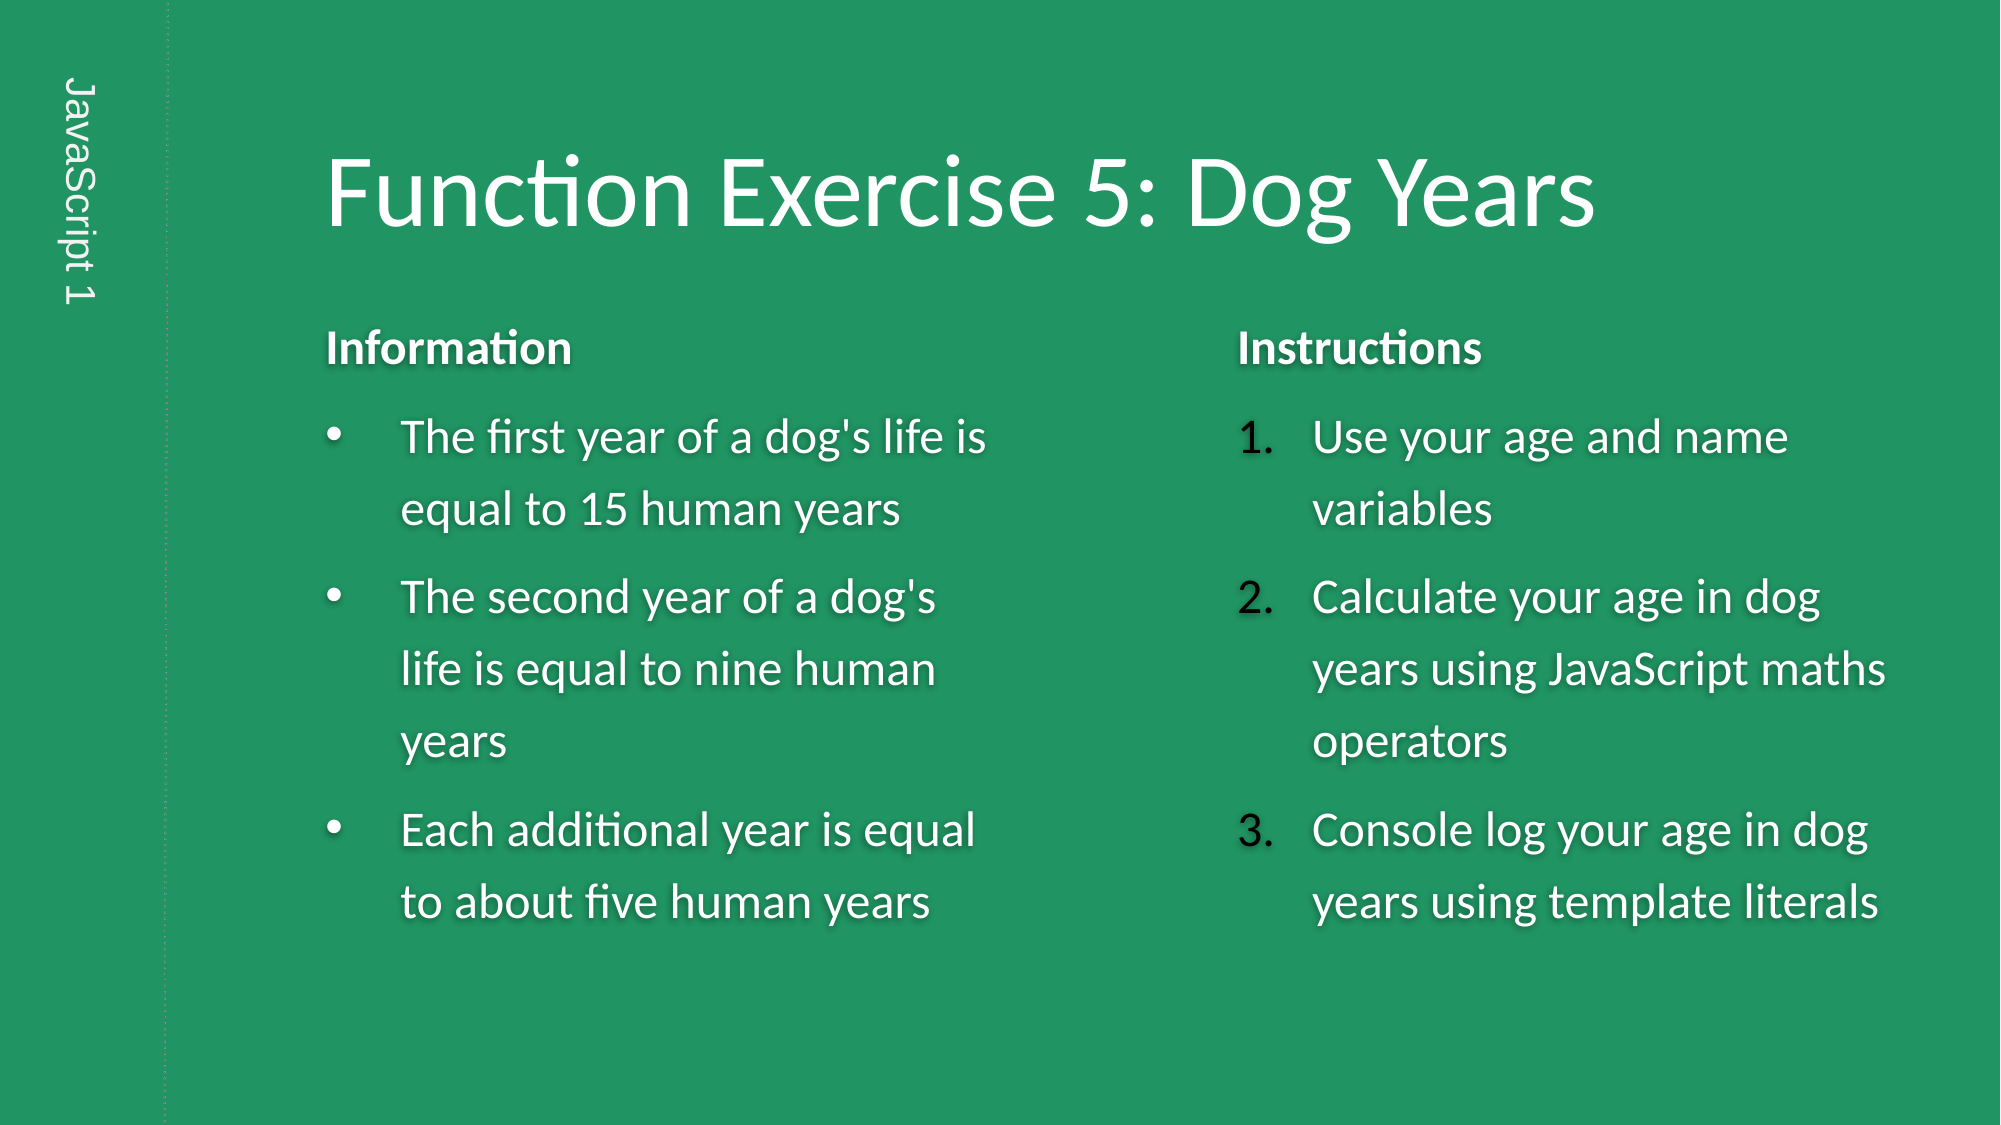

# Function Exercise 5: Dog Years
Information
The first year of a dog's life is equal to 15 human years
The second year of a dog's life is equal to nine human years
Each additional year is equal to about five human years

Instructions
Use your age and name variables​
Calculate your age in dog years using JavaScript maths operators​
Console log your age in dog years using template literals